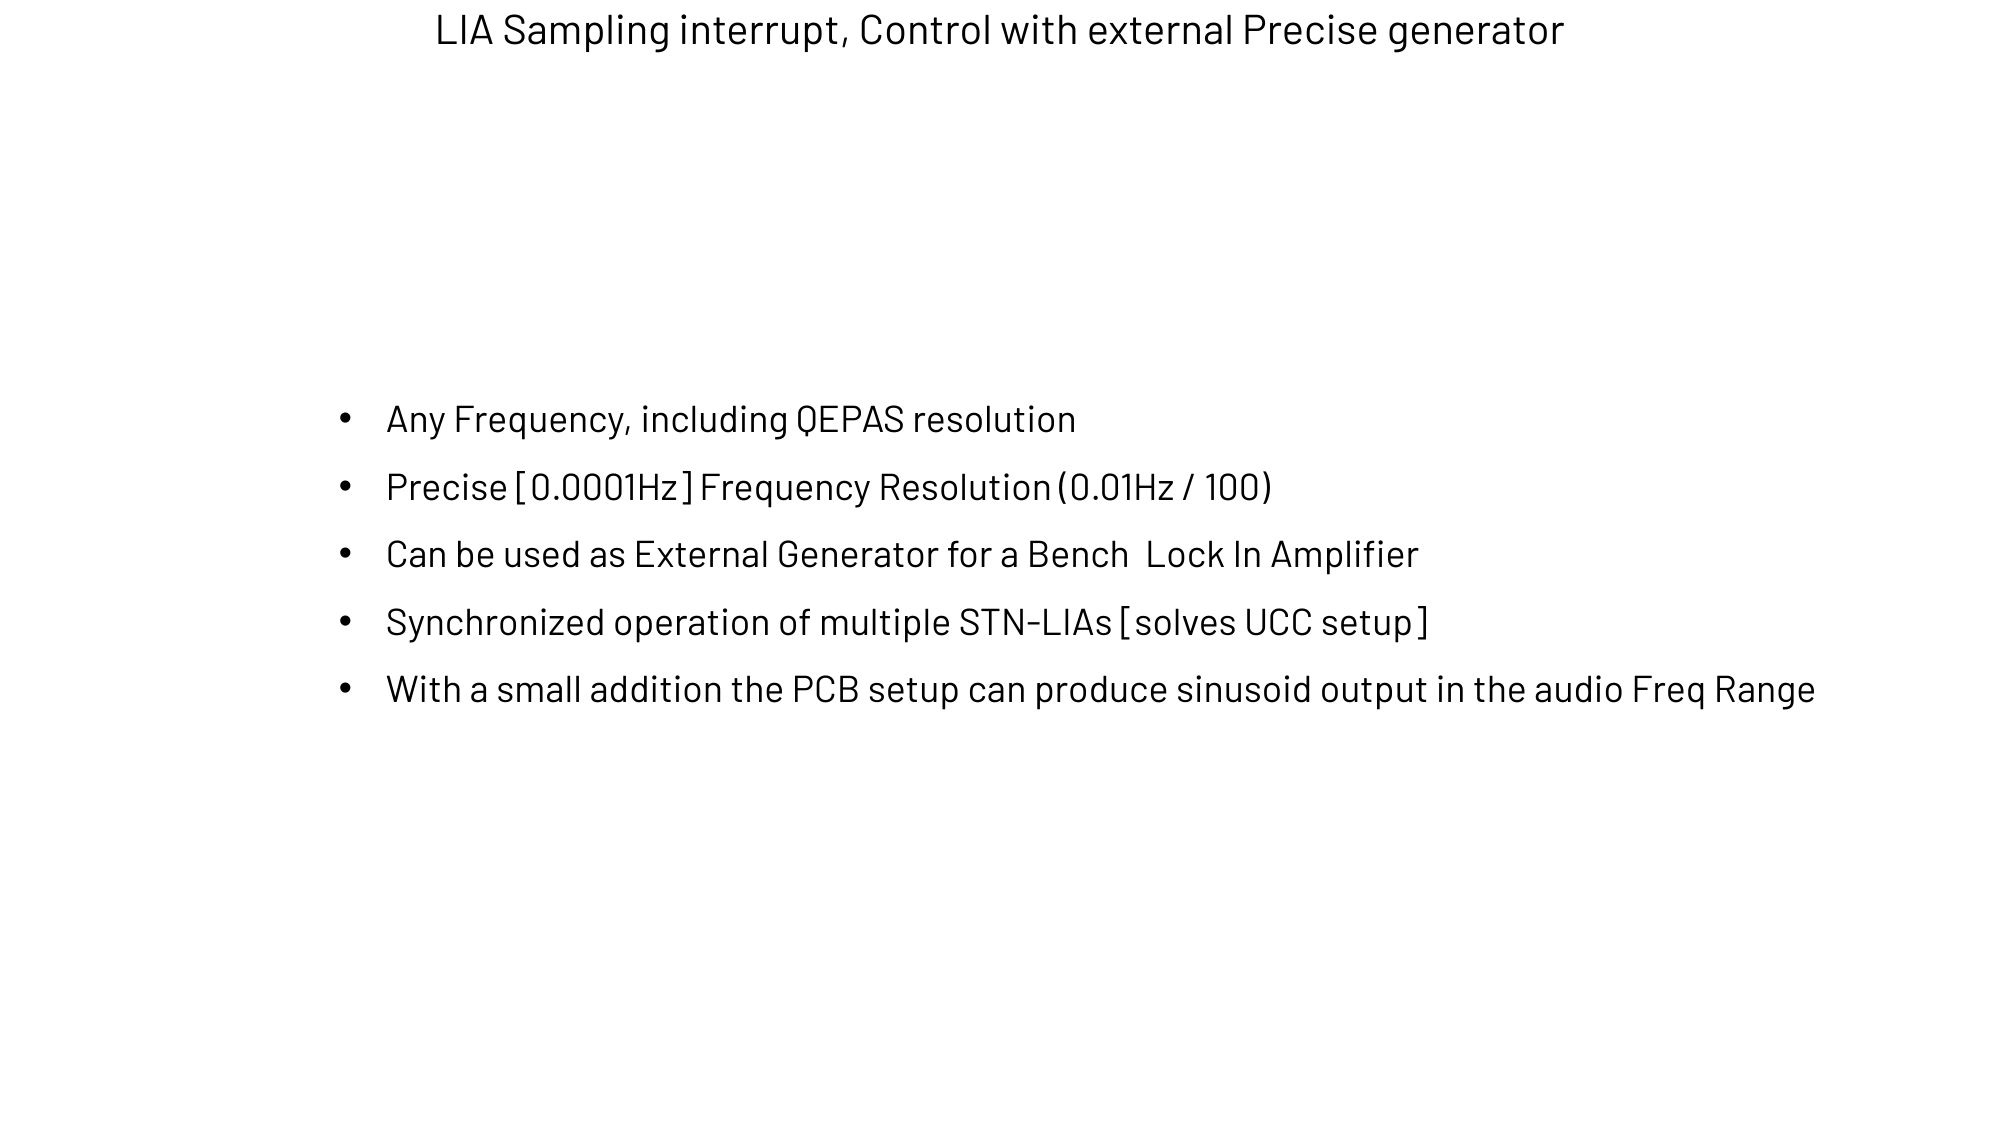

# LIA Sampling interrupt, Control with external Precise generator
Any Frequency, including QEPAS resolution
Precise [0.0001Hz] Frequency Resolution (0.01Hz / 100)
Can be used as External Generator for a Bench  Lock In Amplifier
Synchronized operation of multiple STN-LIAs [solves UCC setup]
With a small addition the PCB setup can produce sinusoid output in the audio Freq Range